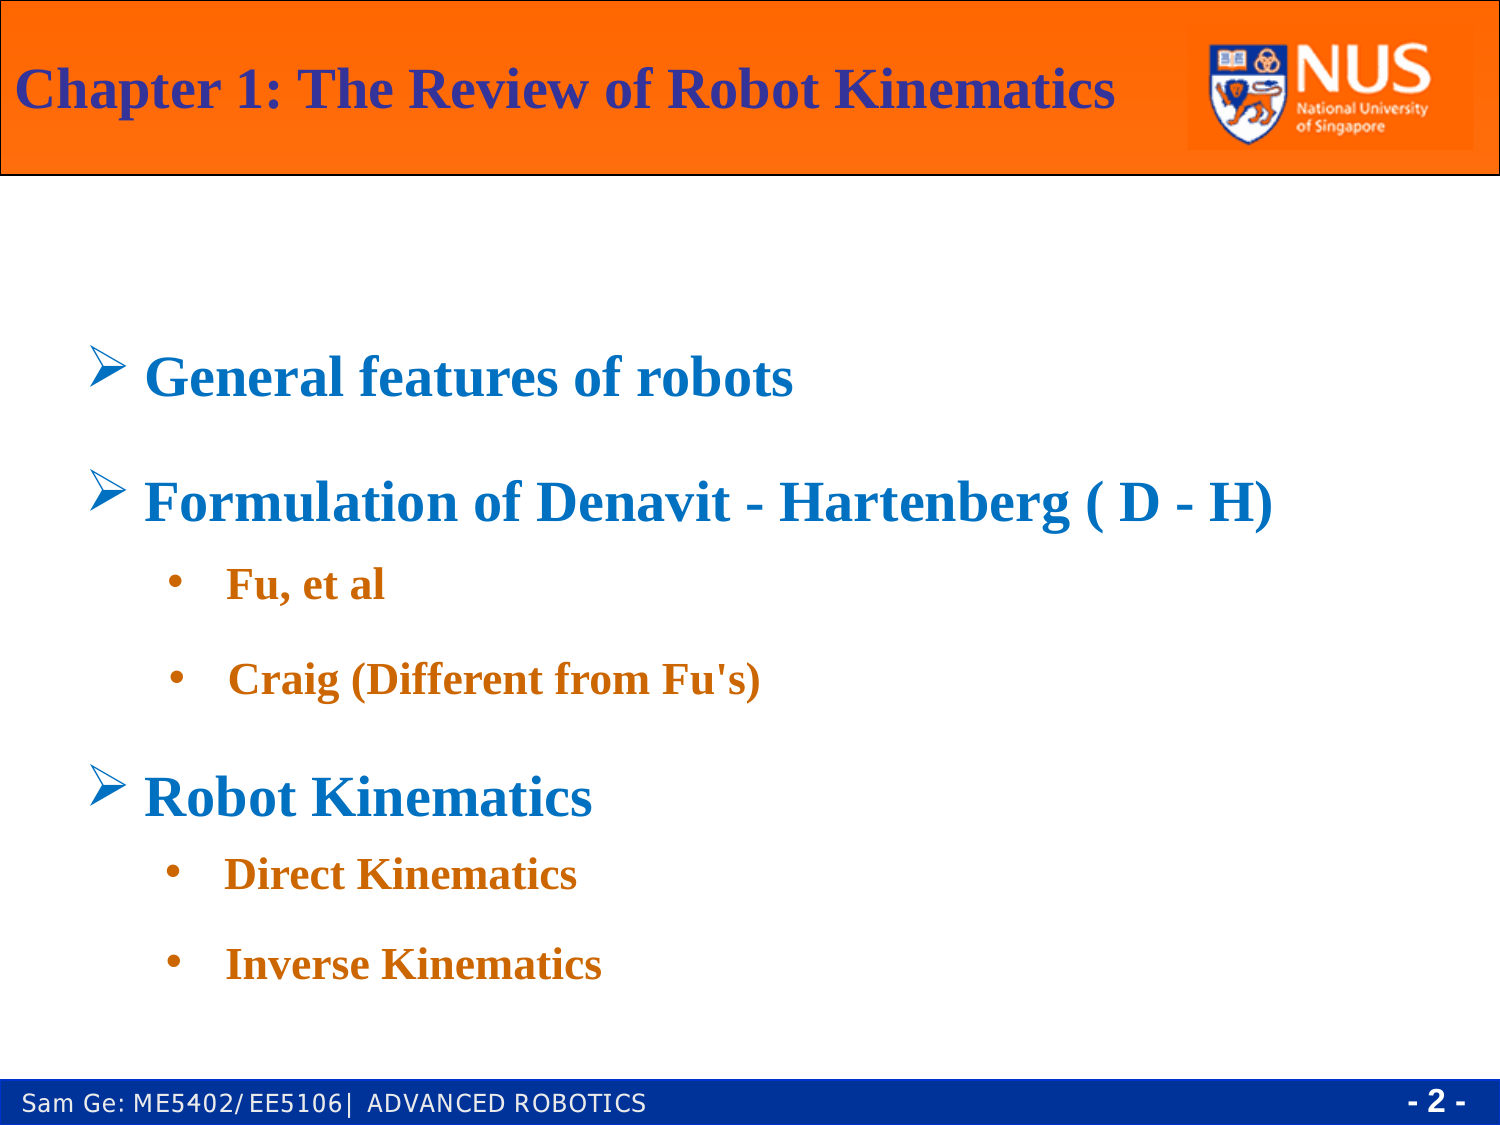

Chapter 1: The Review of Robot Kinematics
General features of robots
Formulation of Denavit - Hartenberg ( D - H)
Fu, et al
Craig (Different from Fu's)
Robot Kinematics
Direct Kinematics
Inverse Kinematics
- 2 -